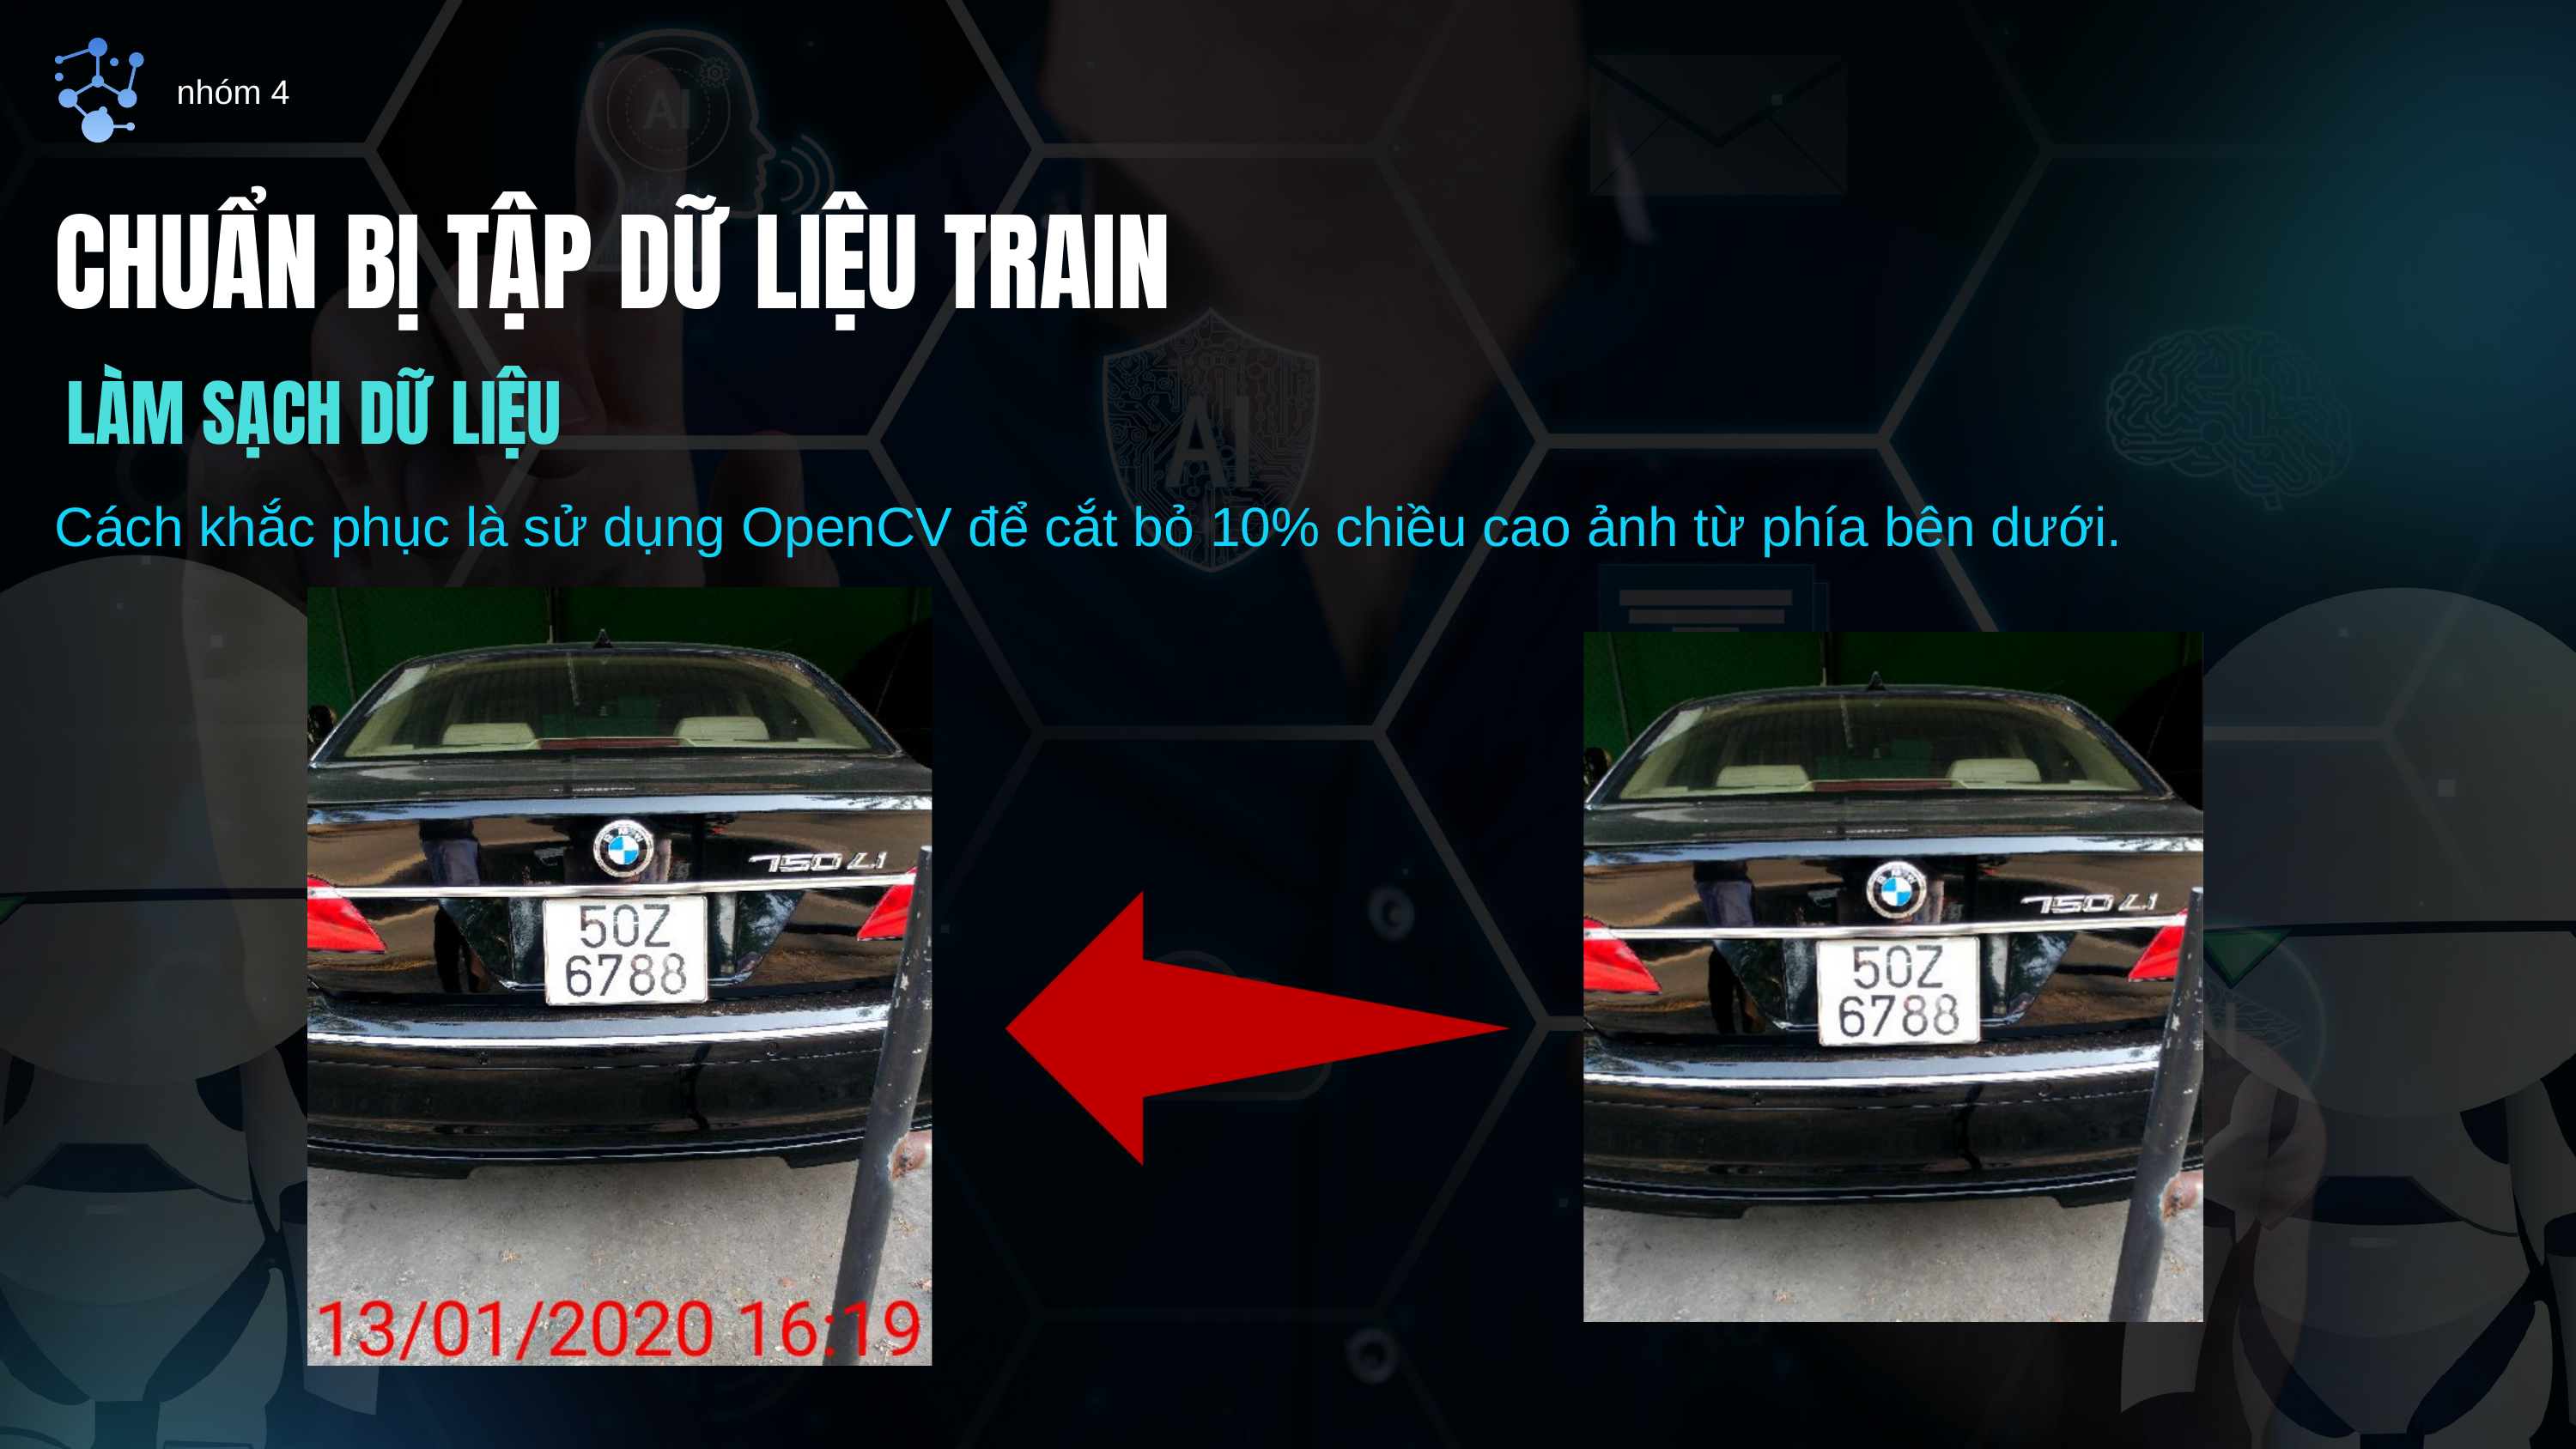

nhóm 4
CHUẨN BỊ TẬP DỮ LIỆU TRAIN
LÀM SẠCH DỮ LIỆU
Cách khắc phục là sử dụng OpenCV để cắt bỏ 10% chiều cao ảnh từ phía bên dưới.